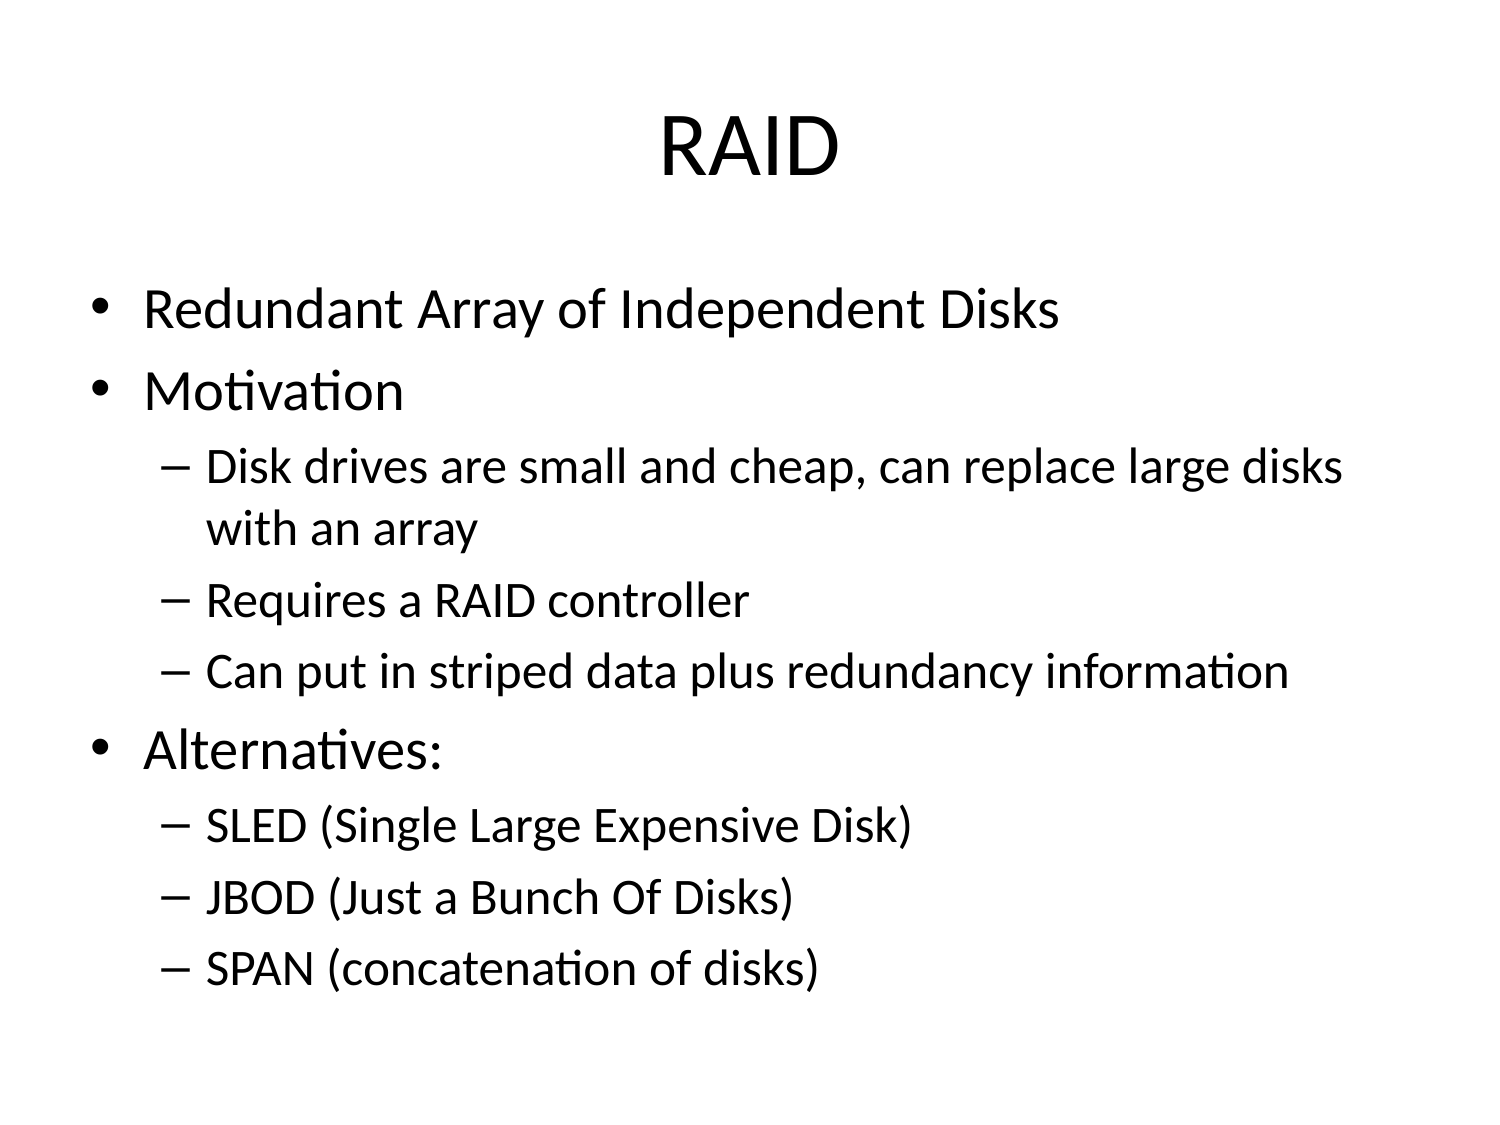

# RAID
Redundant Array of Independent Disks
Motivation
Disk drives are small and cheap, can replace large disks with an array
Requires a RAID controller
Can put in striped data plus redundancy information
Alternatives:
SLED (Single Large Expensive Disk)
JBOD (Just a Bunch Of Disks)
SPAN (concatenation of disks)